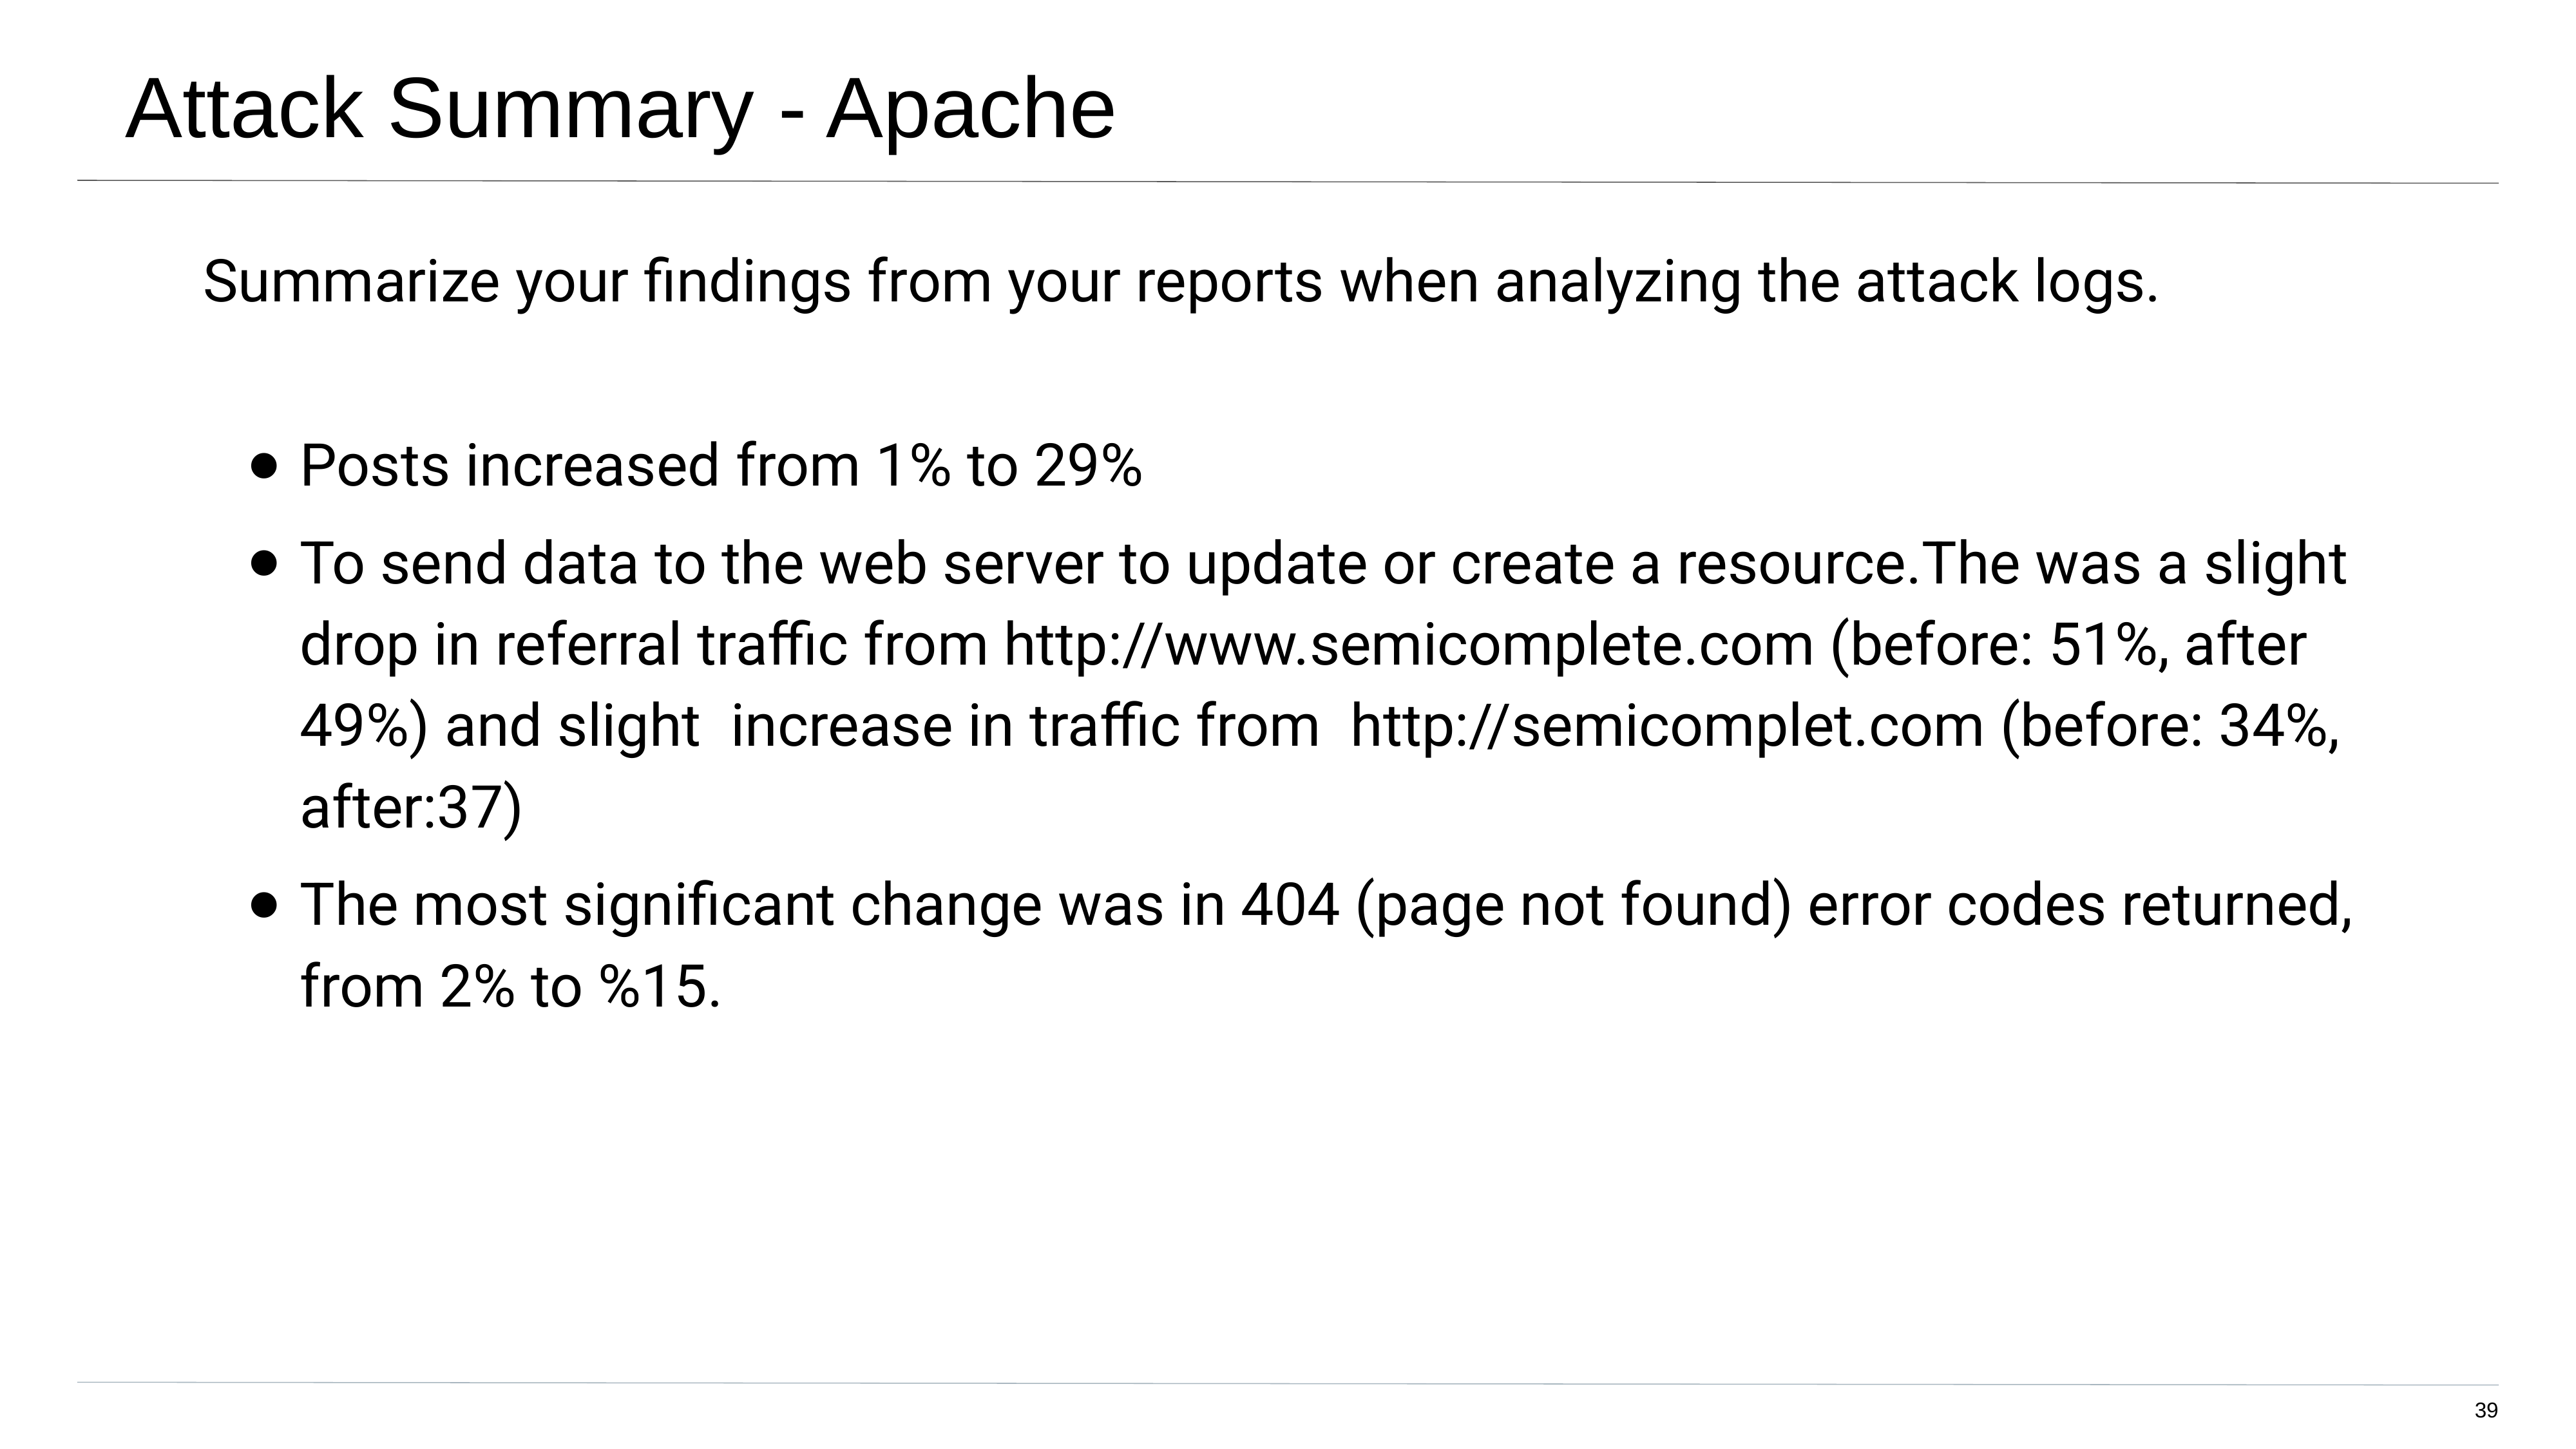

# Attack Summary - Apache
Summarize your findings from your reports when analyzing the attack logs.

Posts increased from 1% to 29%
To send data to the web server to update or create a resource.The was a slight drop in referral traffic from http://www.semicomplete.com (before: 51%, after 49%) and slight  increase in traffic from  http://semicomplet.com (before: 34%, after:37)
The most significant change was in 404 (page not found) error codes returned, from 2% to %15.

39